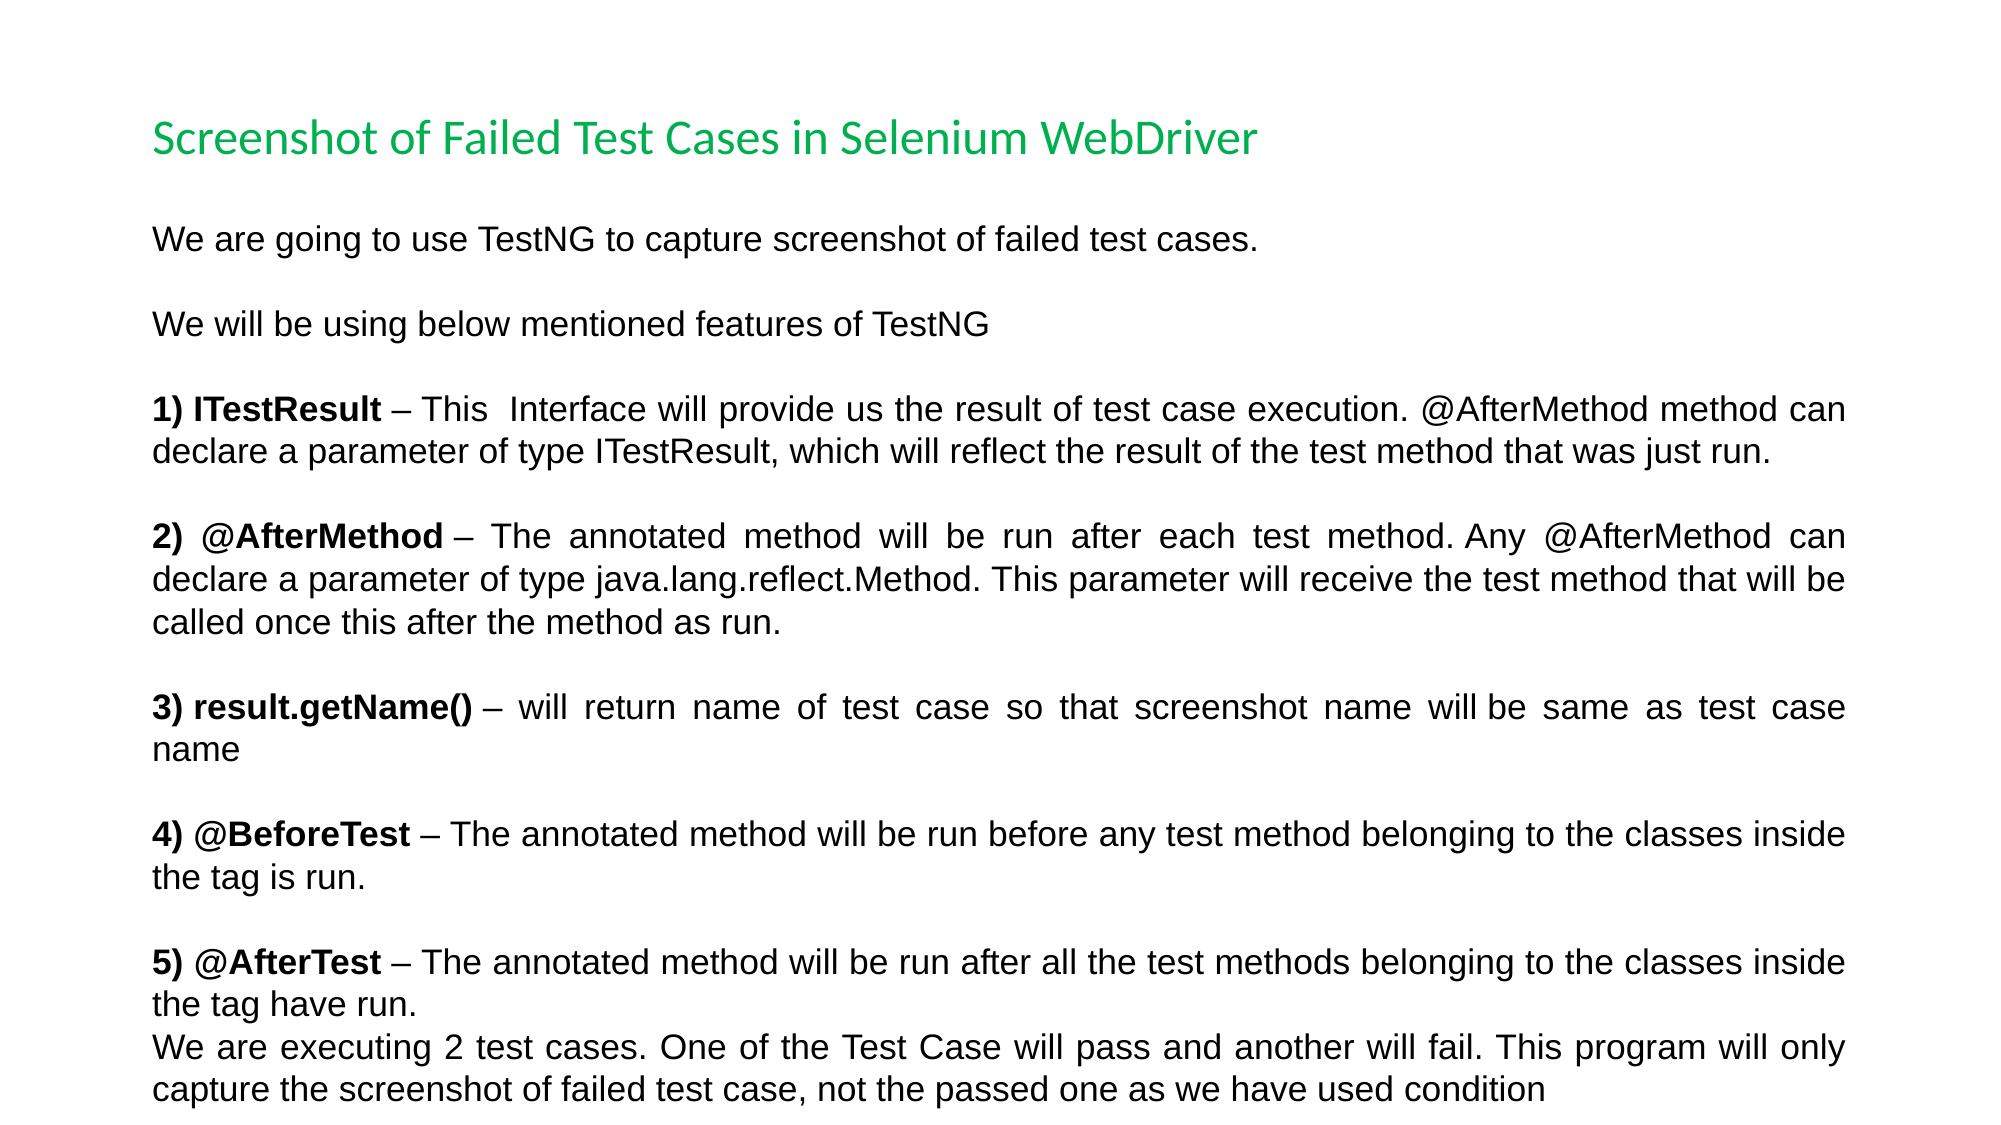

# Screenshot of Failed Test Cases in Selenium WebDriver
We are going to use TestNG to capture screenshot of failed test cases.

We will be using below mentioned features of TestNG

1) ITestResult – This  Interface will provide us the result of test case execution. @AfterMethod method can declare a parameter of type ITestResult, which will reflect the result of the test method that was just run.

2) @AfterMethod – The annotated method will be run after each test method. Any @AfterMethod can declare a parameter of type java.lang.reflect.Method. This parameter will receive the test method that will be called once this after the method as run.

3) result.getName() – will return name of test case so that screenshot name will be same as test case name

4) @BeforeTest – The annotated method will be run before any test method belonging to the classes inside the tag is run.

5) @AfterTest – The annotated method will be run after all the test methods belonging to the classes inside the tag have run.
We are executing 2 test cases. One of the Test Case will pass and another will fail. This program will only capture the screenshot of failed test case, not the passed one as we have used condition